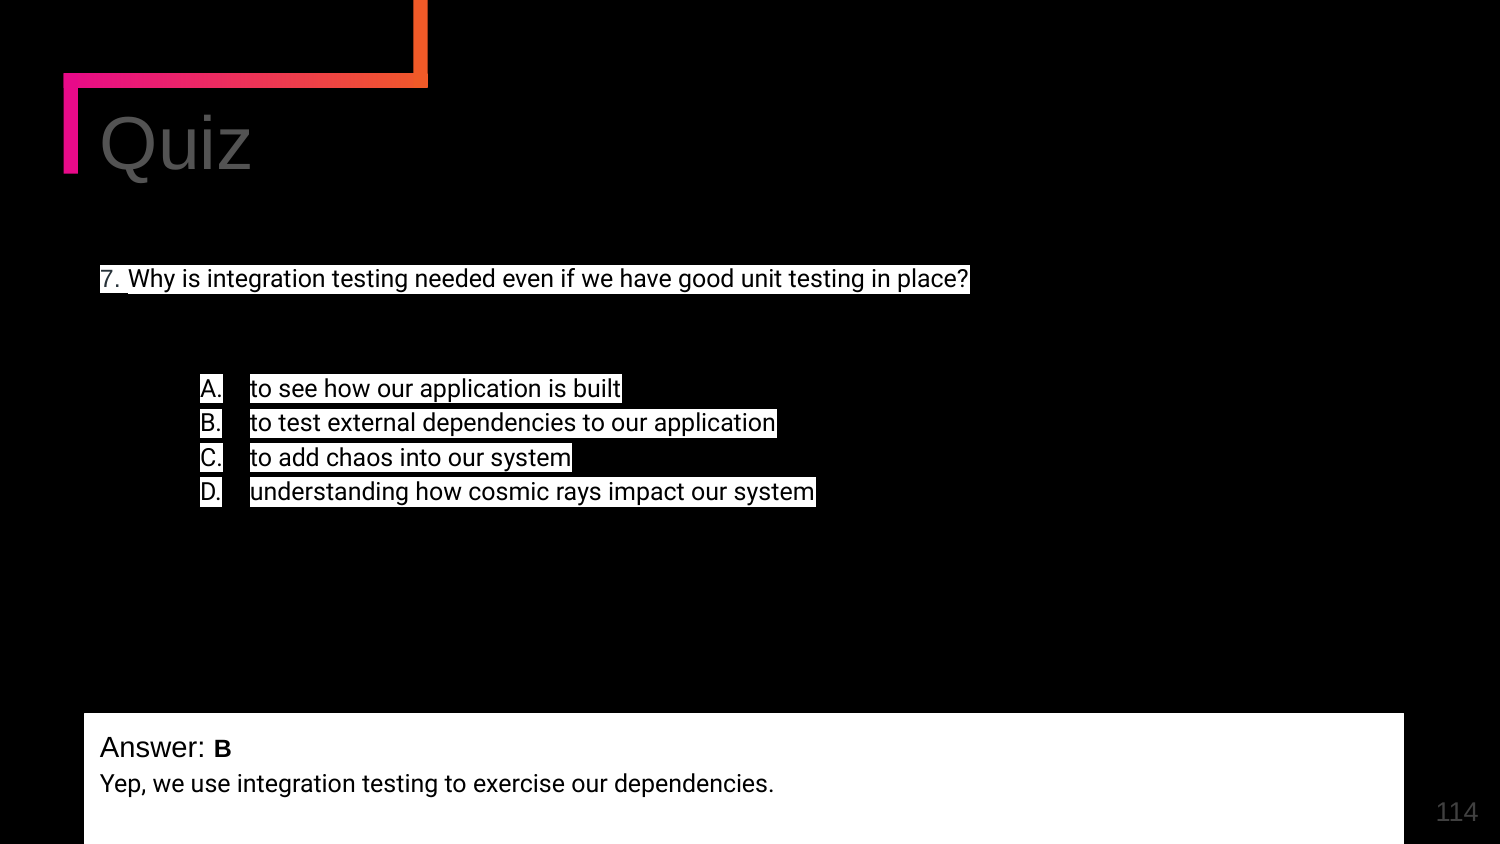

Quiz
7. Why is integration testing needed even if we have good unit testing in place?
to see how our application is built
to test external dependencies to our application
to add chaos into our system
understanding how cosmic rays impact our system

Answer: B
Yep, we use integration testing to exercise our dependencies.

114